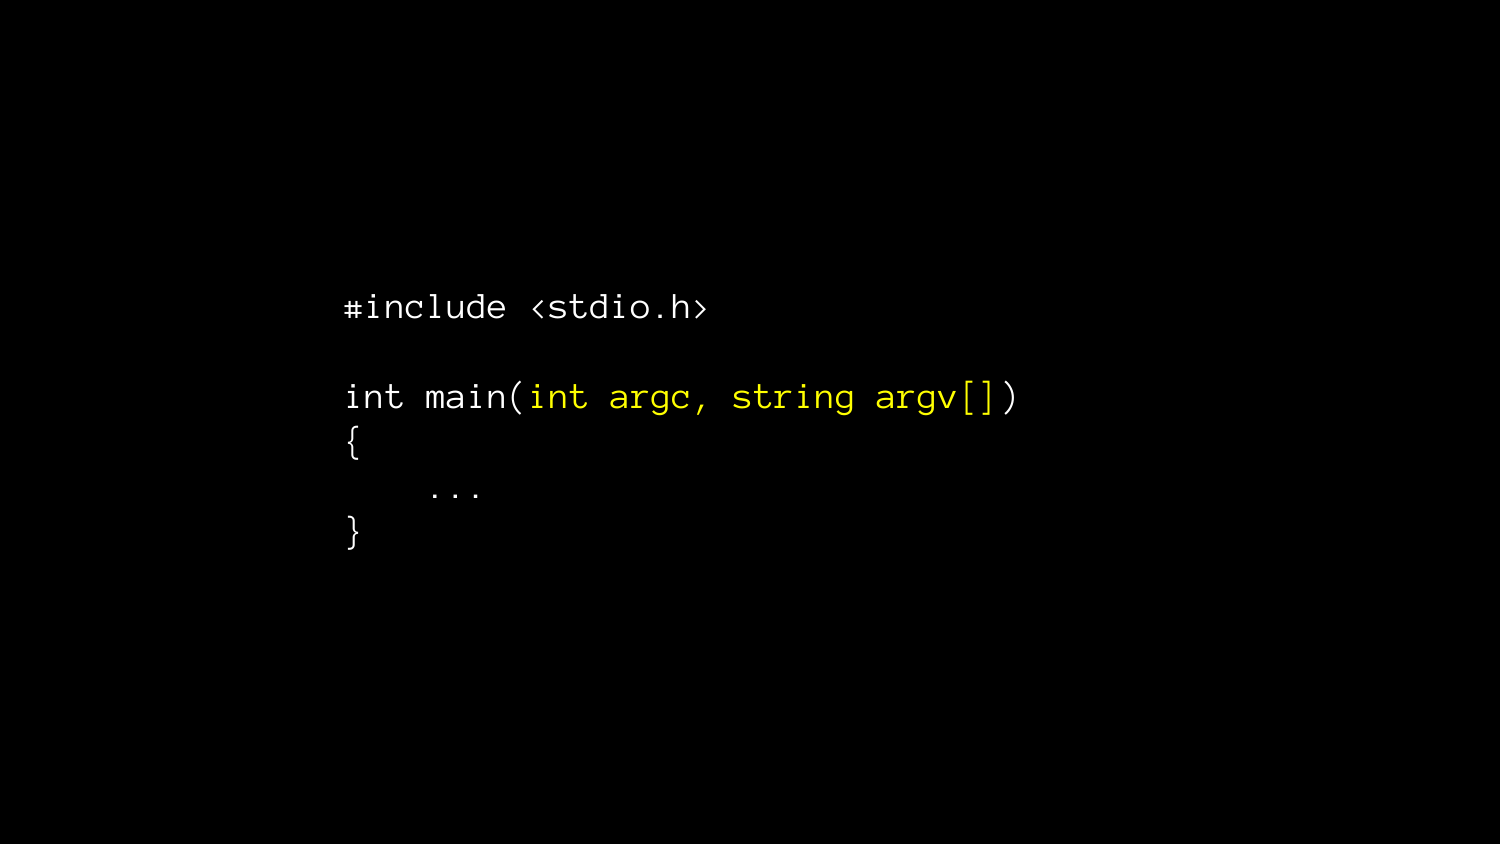

#include <stdio.h>

int main(int argc, string argv[])
{
    ...
}